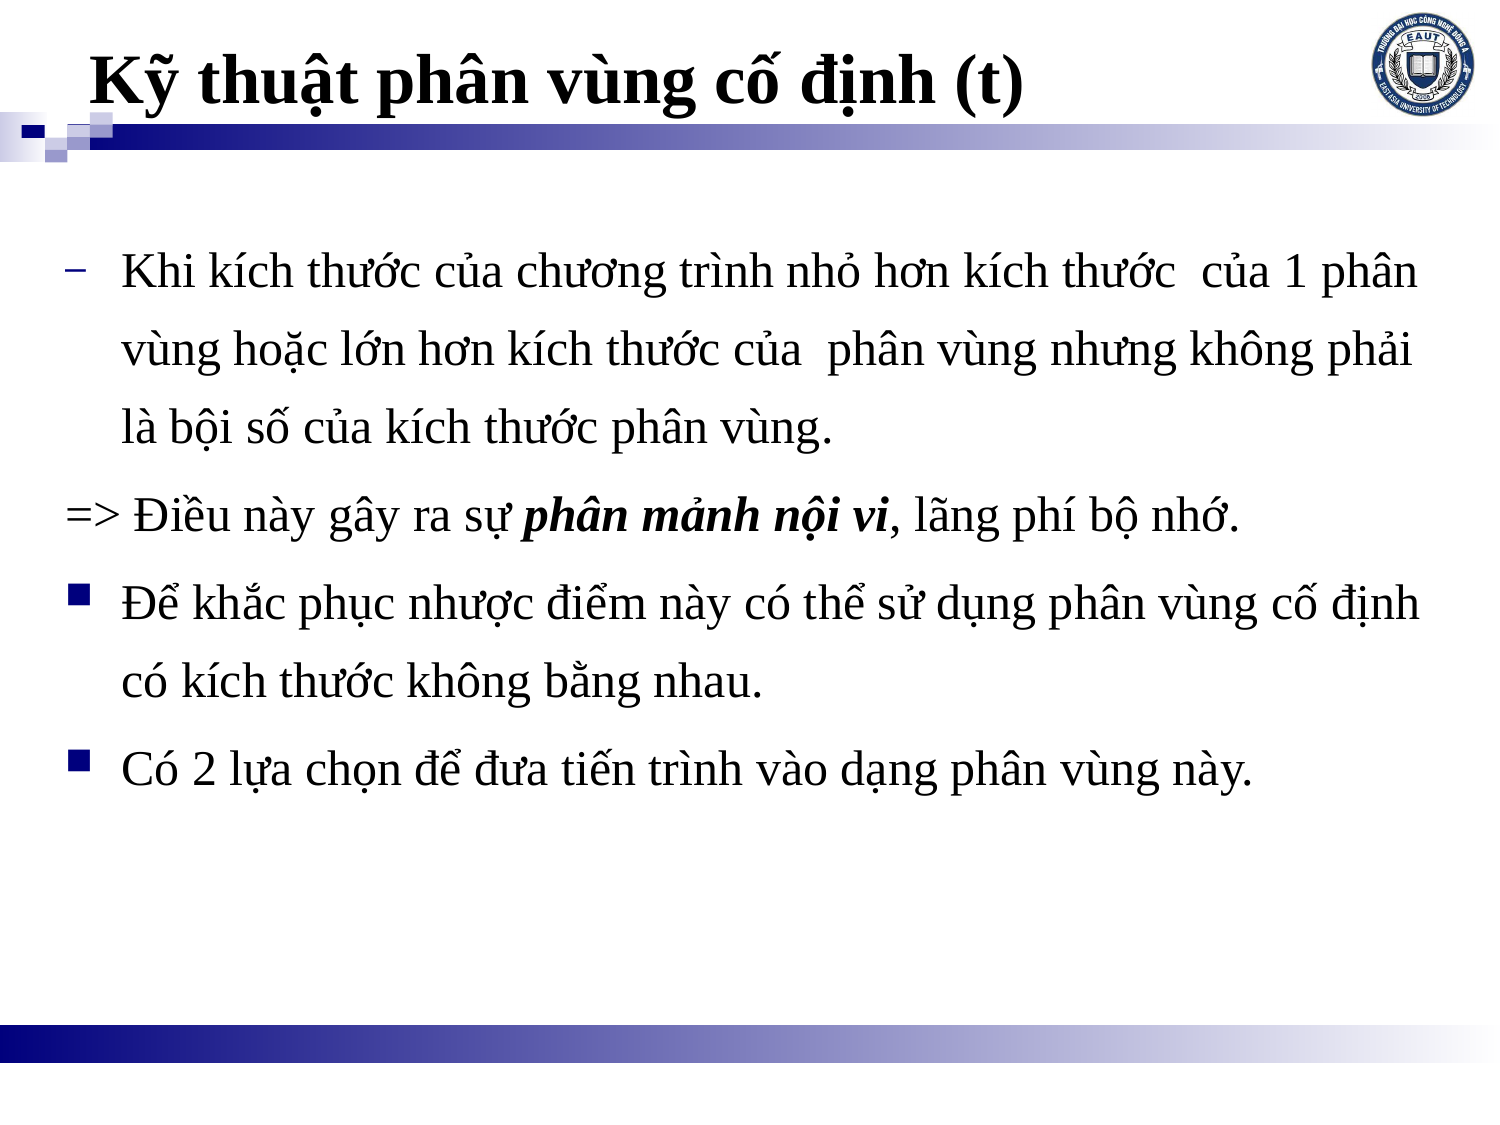

# Kỹ thuật phân vùng cố định (t)
Khi kích thước của chương trình nhỏ hơn kích thước  của 1 phân vùng hoặc lớn hơn kích thước của  phân vùng nhưng không phải là bội số của kích thước phân vùng.
=> Điều này gây ra sự phân mảnh nội vi, lãng phí bộ nhớ.
Để khắc phục nhược điểm này có thể sử dụng phân vùng cố định có kích thước không bằng nhau.
Có 2 lựa chọn để đưa tiến trình vào dạng phân vùng này.